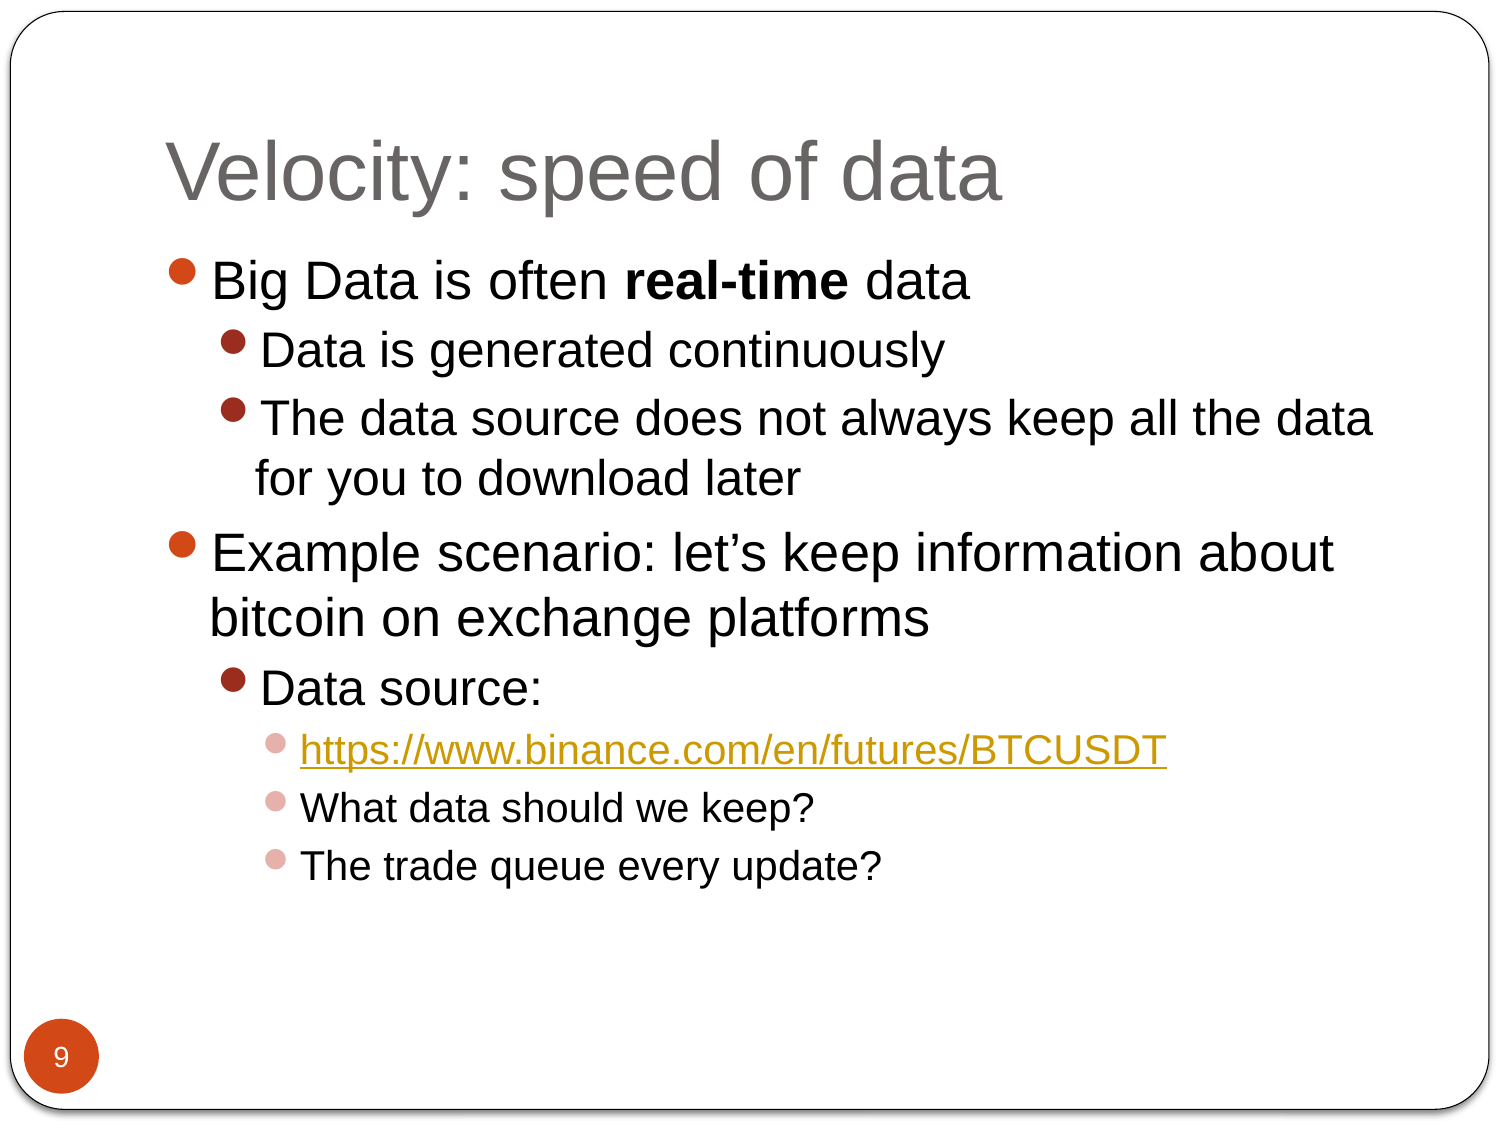

# Velocity: speed of data
Big Data is often real-time data
Data is generated continuously
The data source does not always keep all the data for you to download later
Example scenario: let’s keep information about bitcoin on exchange platforms
Data source:
https://www.binance.com/en/futures/BTCUSDT
What data should we keep?
The trade queue every update?

9